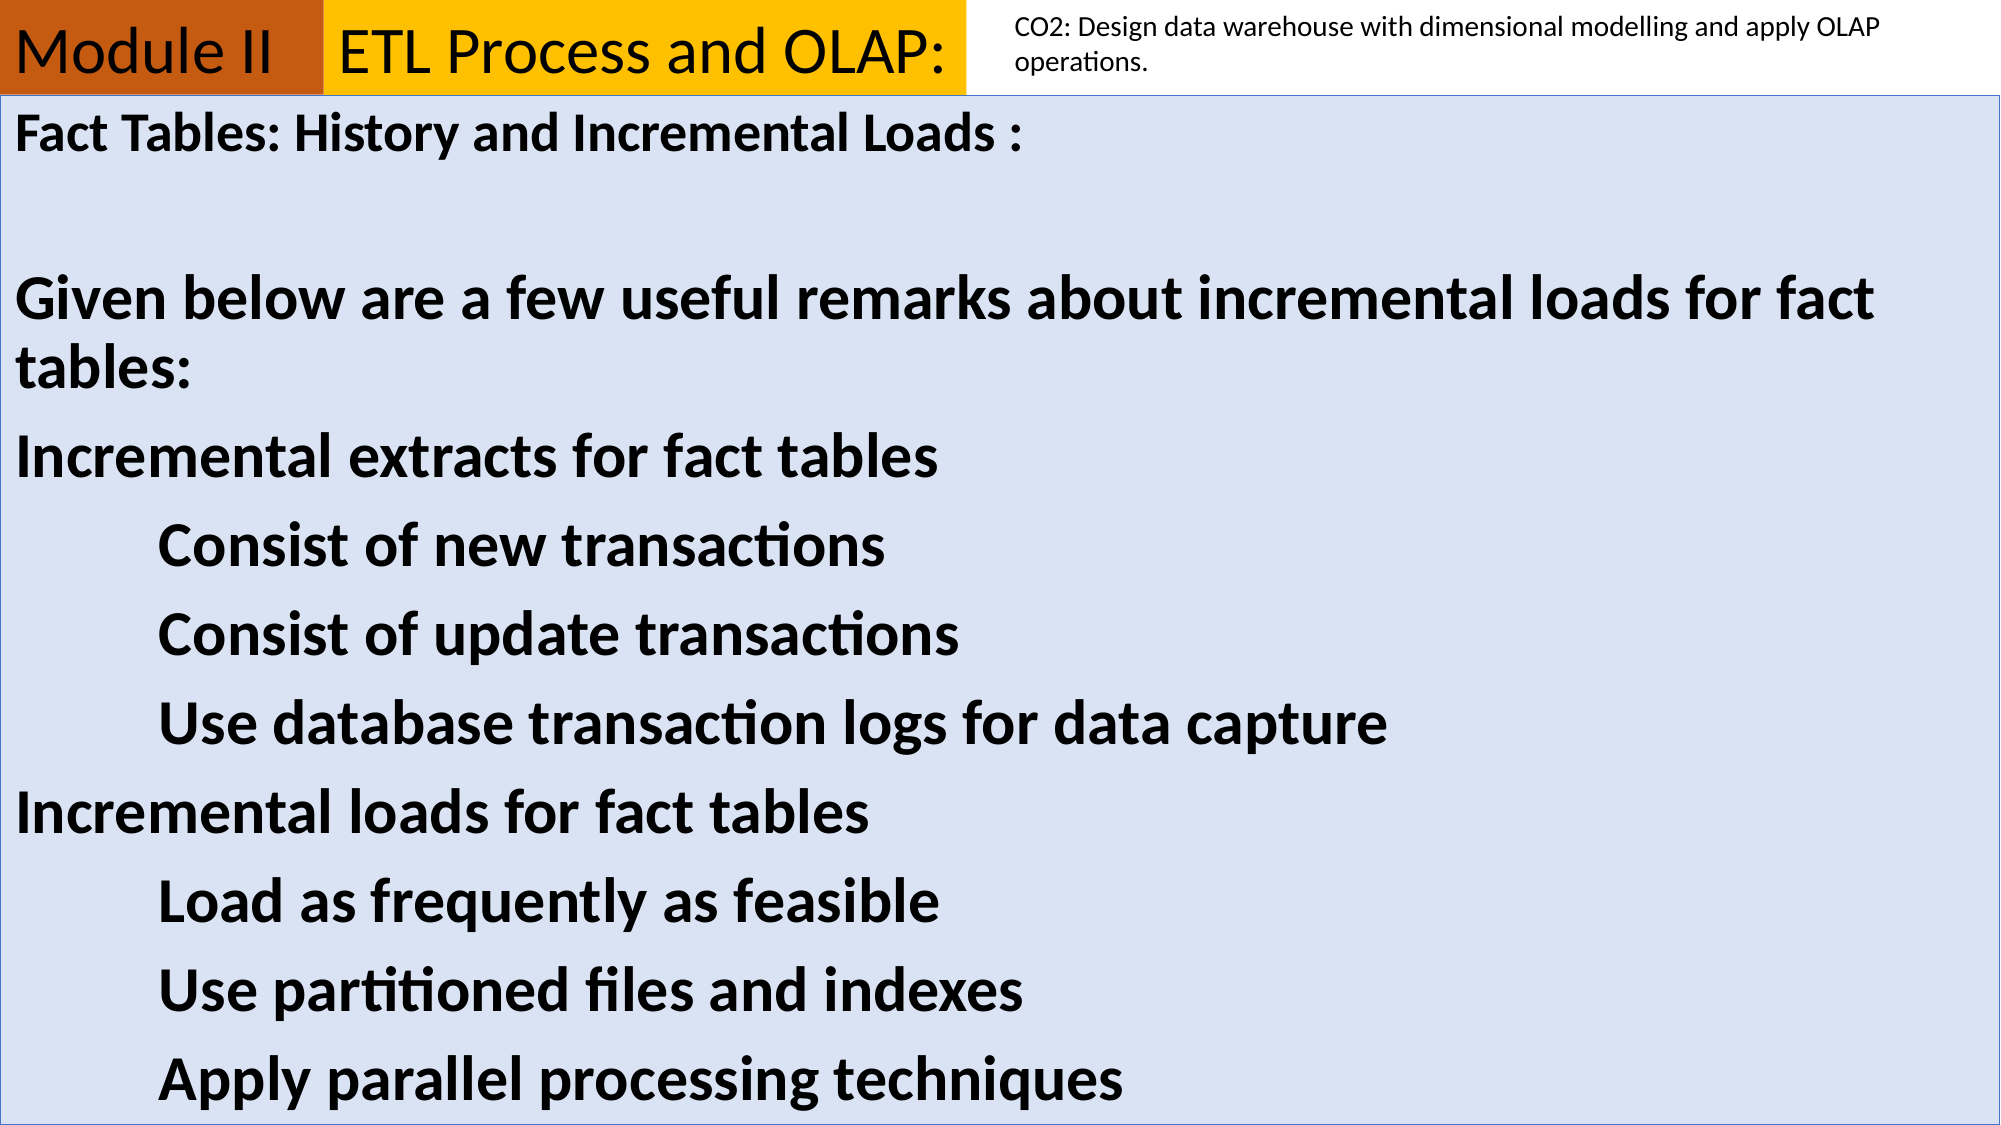

Module II
# ETL Process and OLAP:
CO2: Design data warehouse with dimensional modelling and apply OLAP operations.

Fact Tables: History and Incremental Loads :

Given below are a few useful remarks about incremental loads for fact tables:
Incremental extracts for fact tables
	Consist of new transactions
	Consist of update transactions
	Use database transaction logs for data capture
Incremental loads for fact tables
	Load as frequently as feasible
	Use partitioned files and indexes
	Apply parallel processing techniques